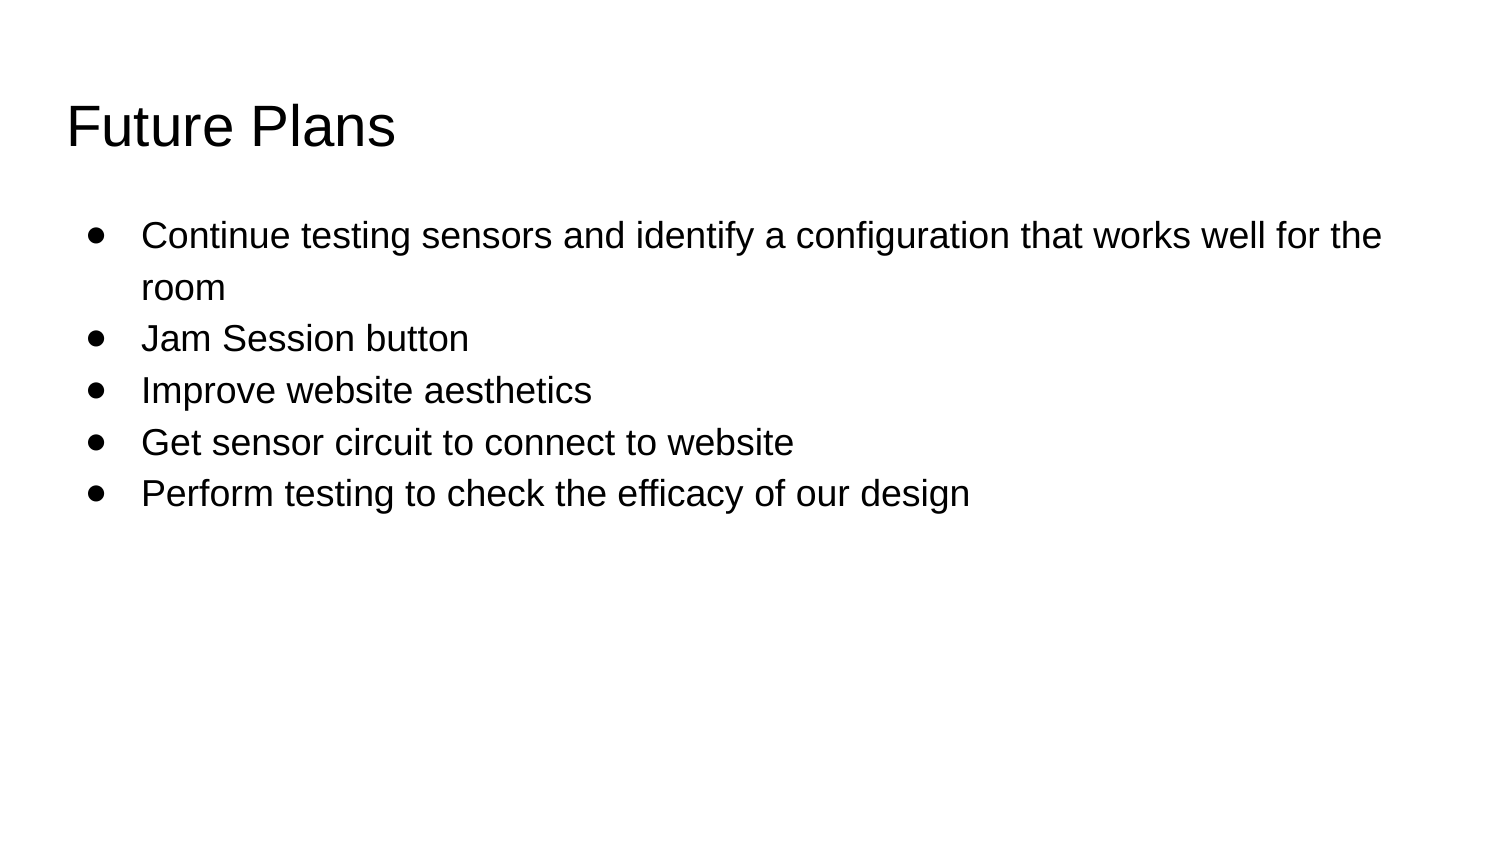

# Future Plans
Continue testing sensors and identify a configuration that works well for the room
Jam Session button
Improve website aesthetics
Get sensor circuit to connect to website
Perform testing to check the efficacy of our design